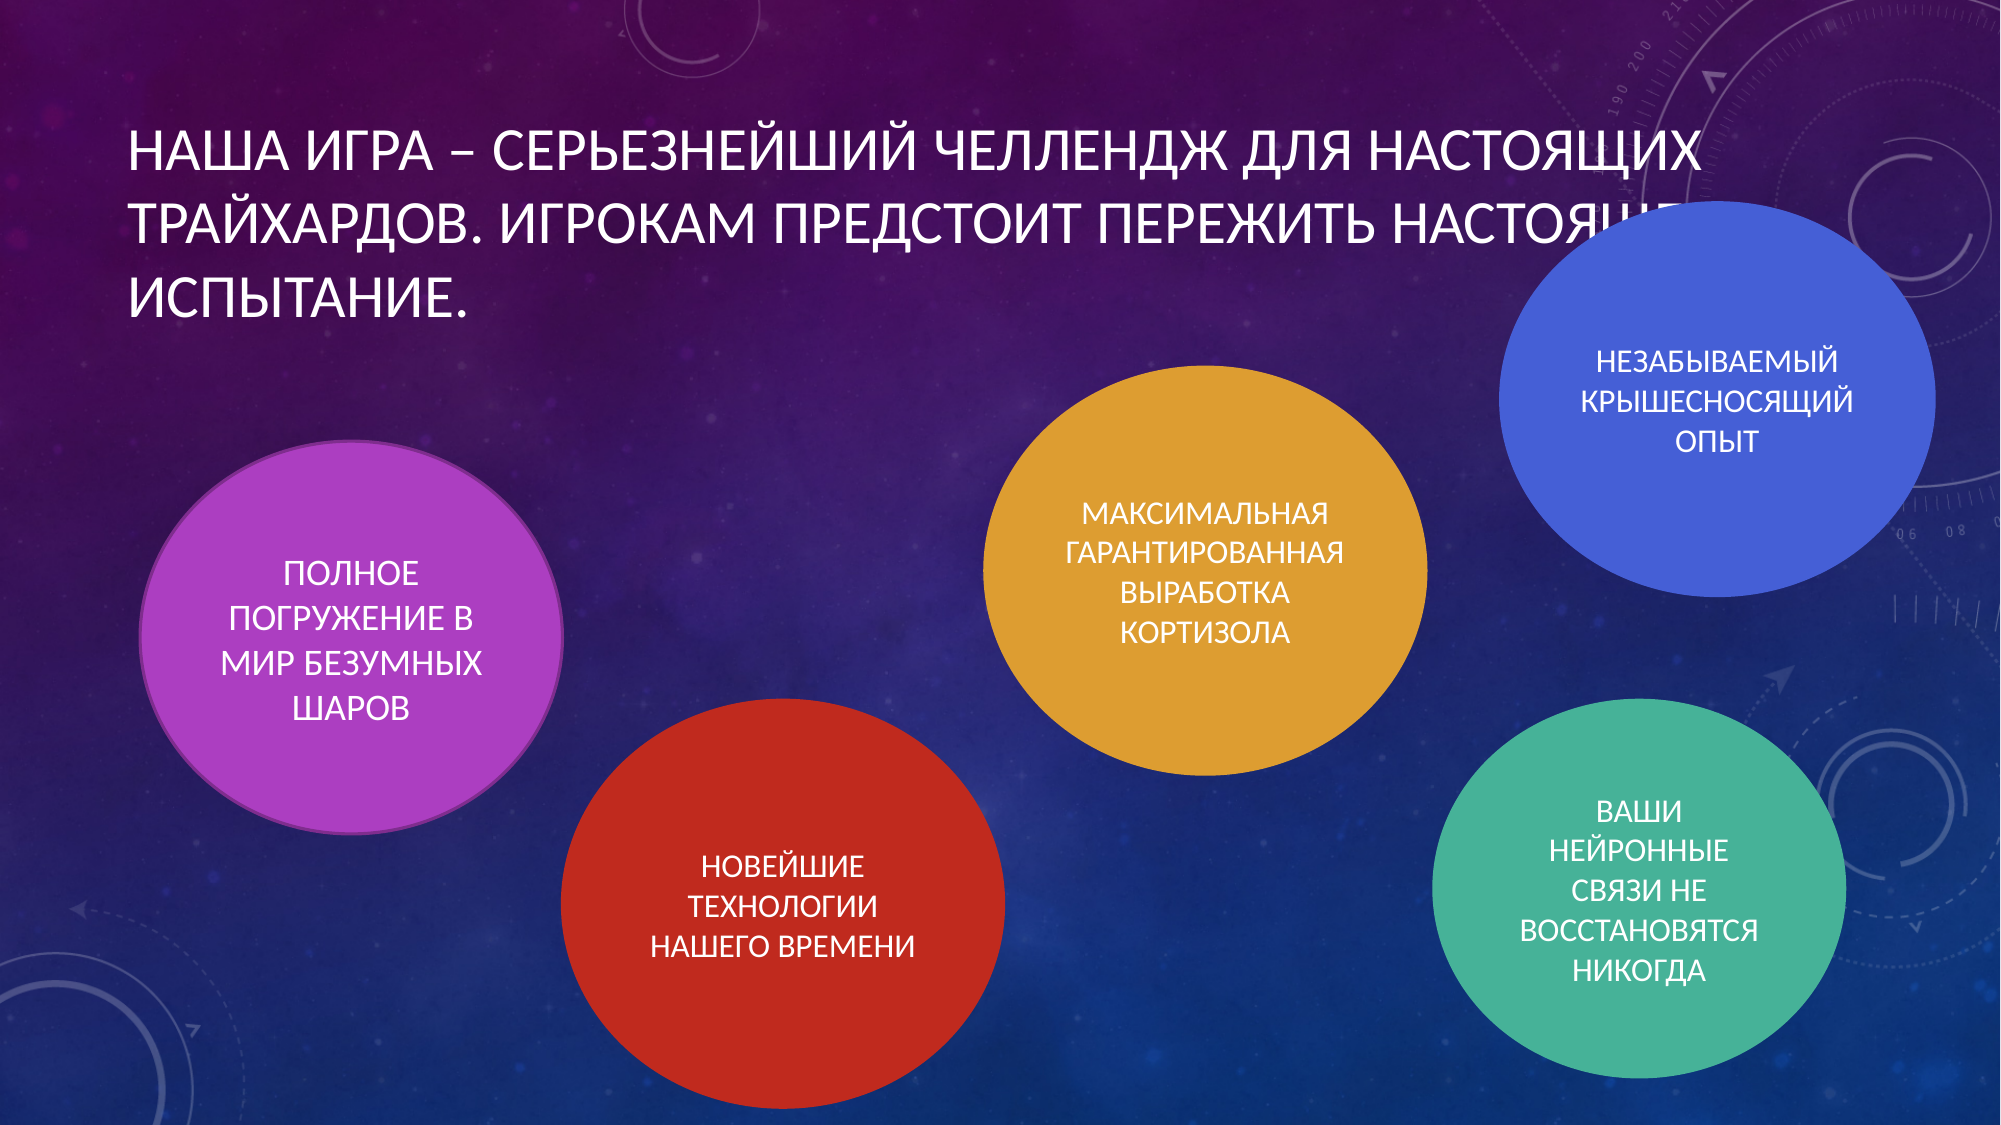

# Наша игра – серьезнейший челлендж для настоящих трайхардов. Игрокам предстоит пережить настоящее испытание.
НЕЗАБЫВАЕМЫЙ КРЫШЕСНОСЯЩИЙ ОПЫТ
МАКСИМАЛЬНАЯ ГАРАНТИРОВАННАЯ ВЫРАБОТКА КОРТИЗОЛА
ПОЛНОЕ ПОГРУЖЕНИЕ В МИР БЕЗУМНЫХ ШАРОВ
НОВЕЙШИЕ ТЕХНОЛОГИИ НАШЕГО ВРЕМЕНИ
ВАШИ НЕЙРОННЫЕ СВЯЗИ НЕ ВОССТАНОВЯТСЯ НИКОГДА